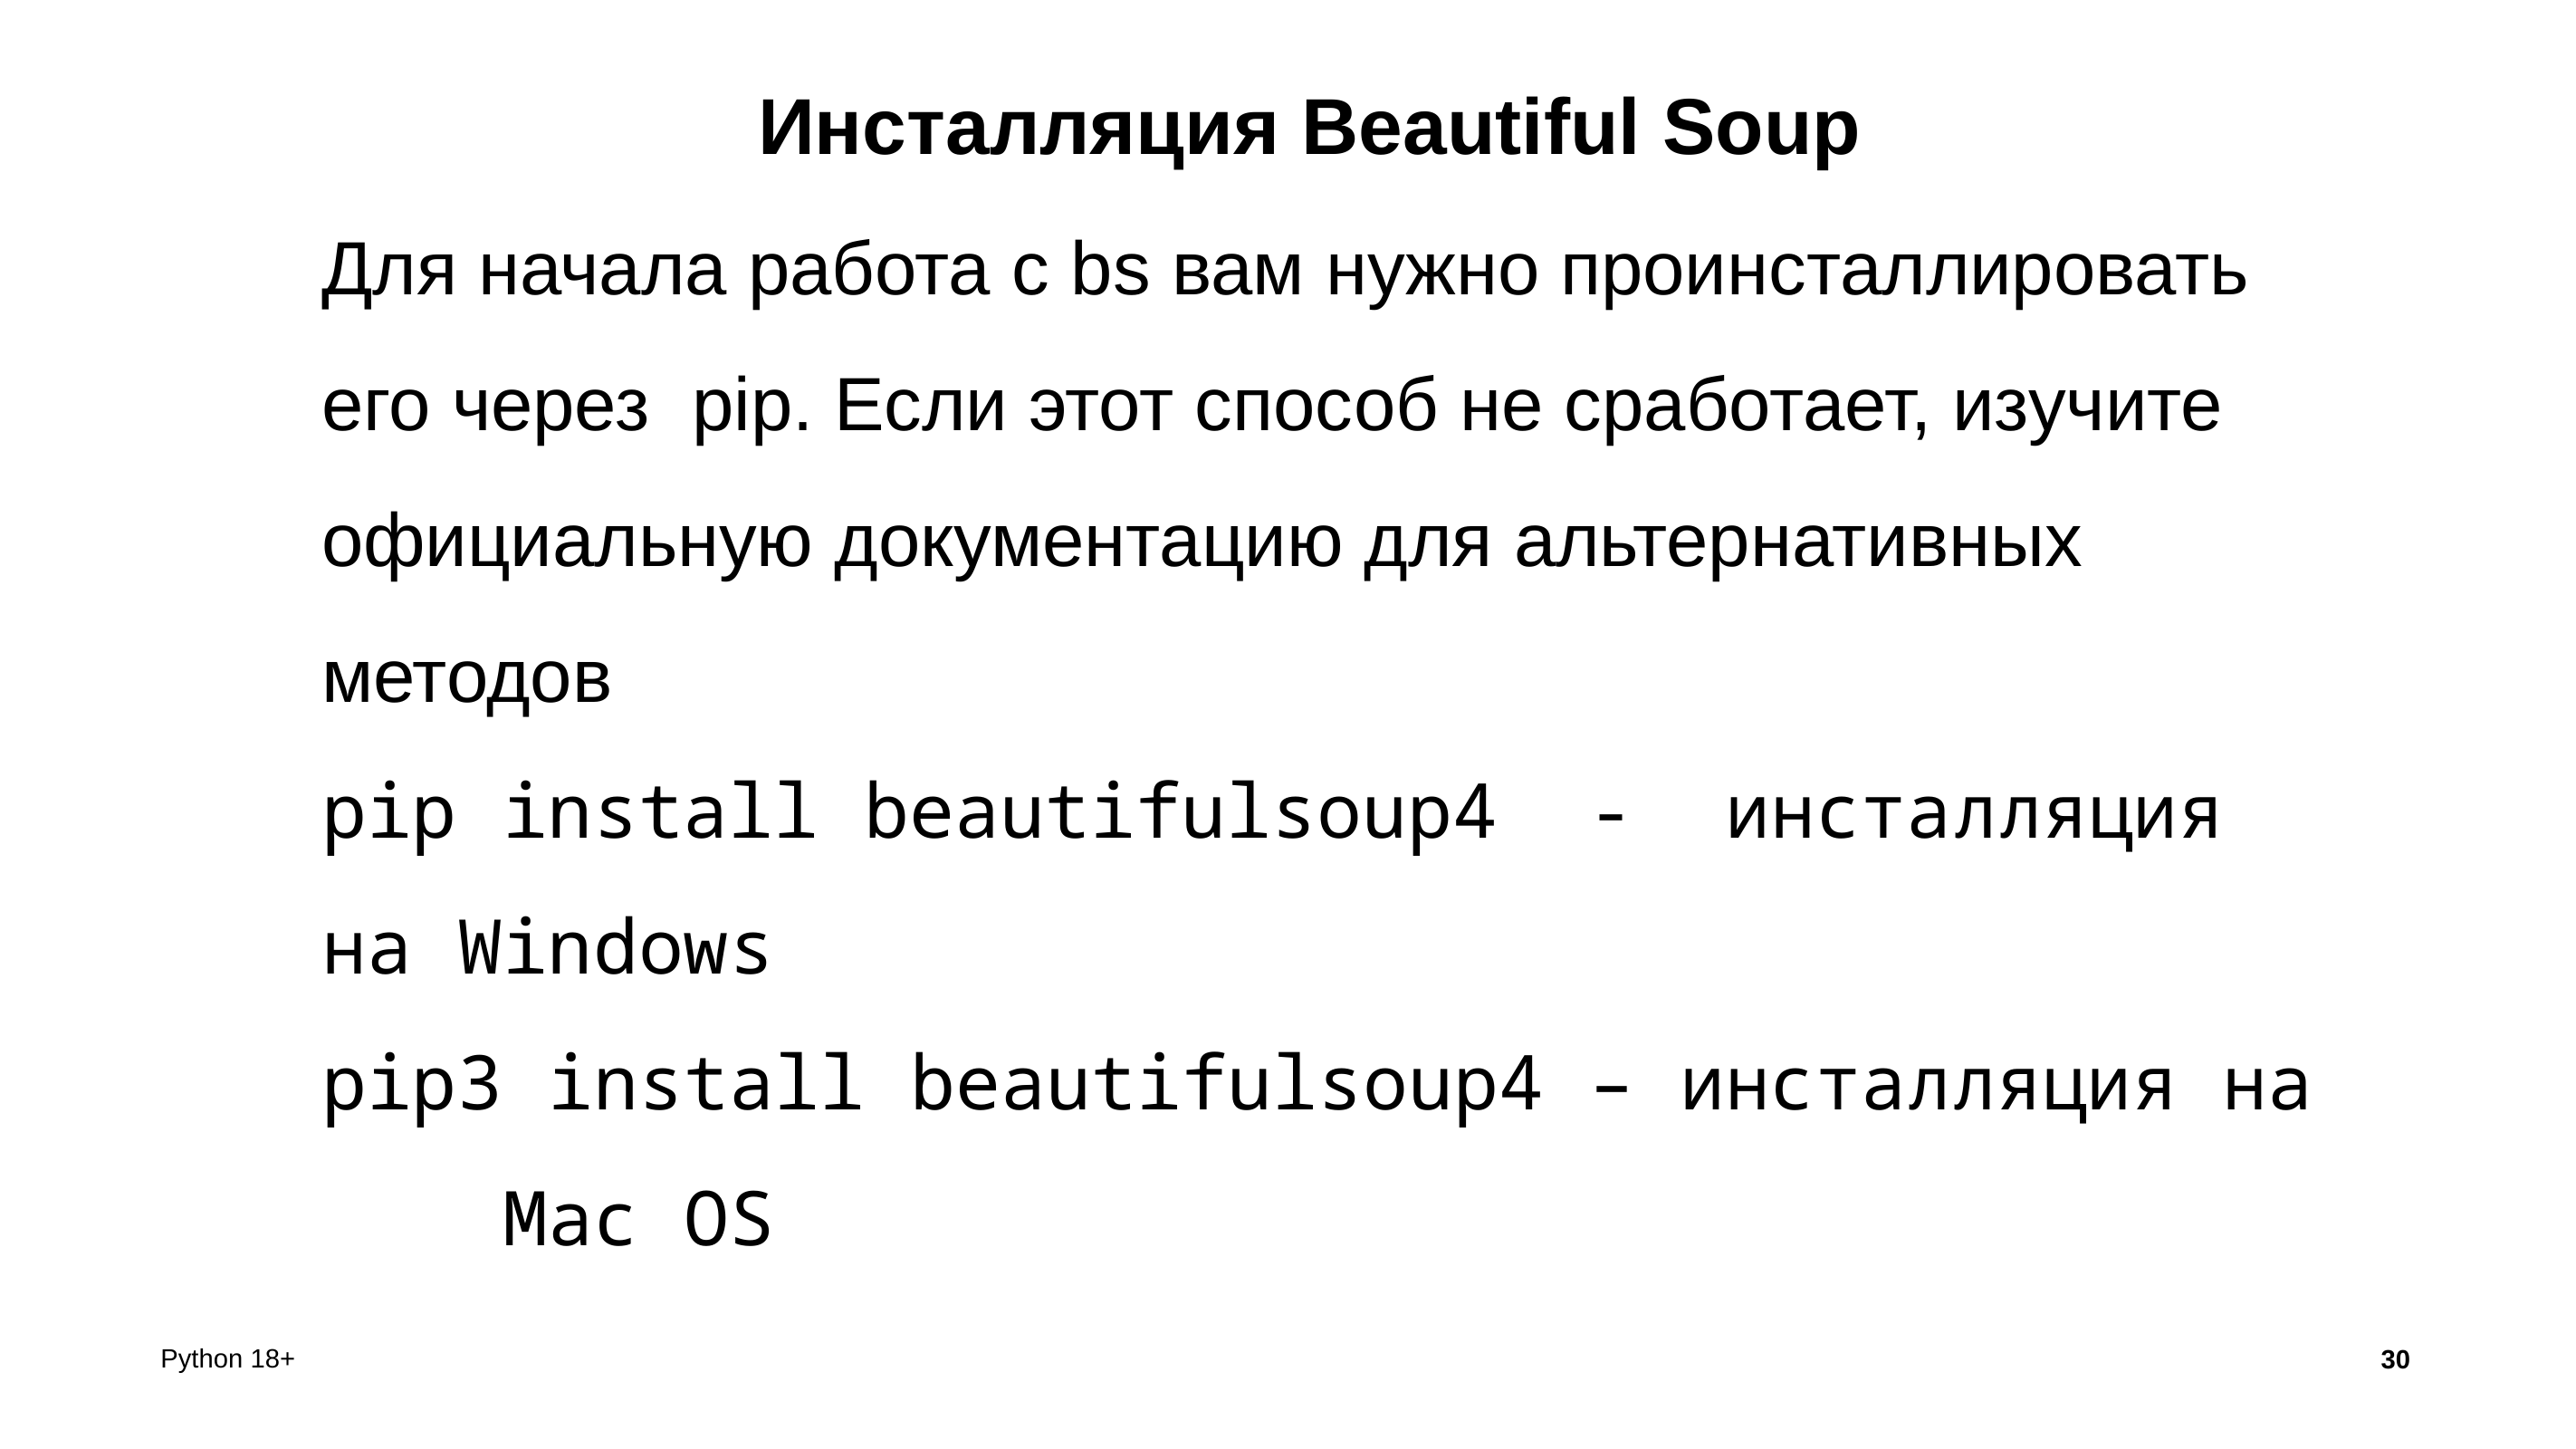

# Инсталляция Beautiful Soup
Для начала работа с bs вам нужно проинсталлировать его через  pip. Если этот способ не сработает, изучите официальную документацию для альтернативных методов
pip install beautifulsoup4  -  инсталляция на Windows
pip3 install beautifulsoup4 – инсталляция на     Mac OS

30
Python 18+